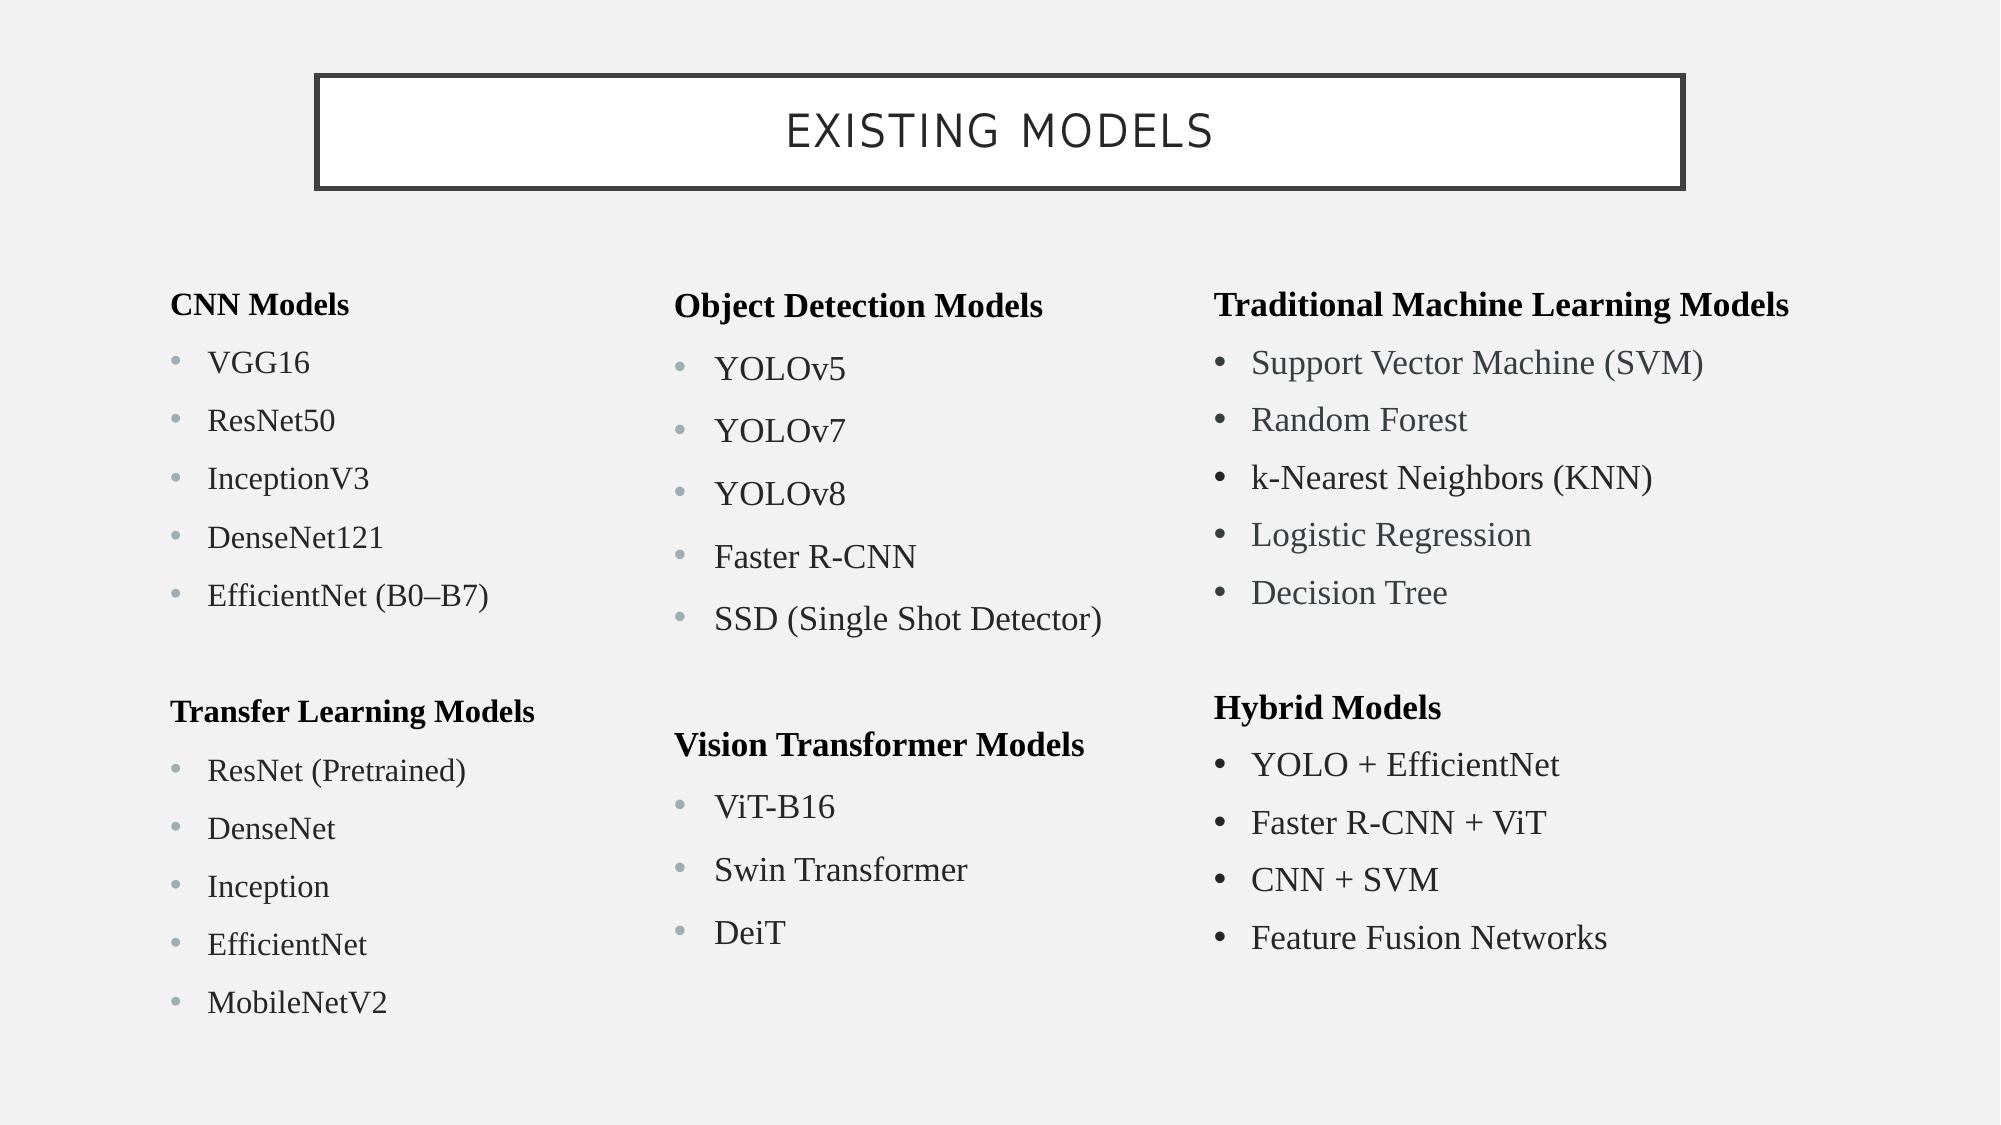

# Existing Models
Object Detection Models
YOLOv5
YOLOv7
YOLOv8
Faster R-CNN
SSD (Single Shot Detector)

Vision Transformer Models
ViT-B16
Swin Transformer
DeiT
CNN Models
VGG16
ResNet50
InceptionV3
DenseNet121
EfficientNet (B0–B7)

Transfer Learning Models
ResNet (Pretrained)
DenseNet
Inception
EfficientNet
MobileNetV2

Traditional Machine Learning Models
Support Vector Machine (SVM)
Random Forest
k-Nearest Neighbors (KNN)
Logistic Regression
Decision Tree

Hybrid Models
YOLO + EfficientNet
Faster R-CNN + ViT
CNN + SVM
Feature Fusion Networks